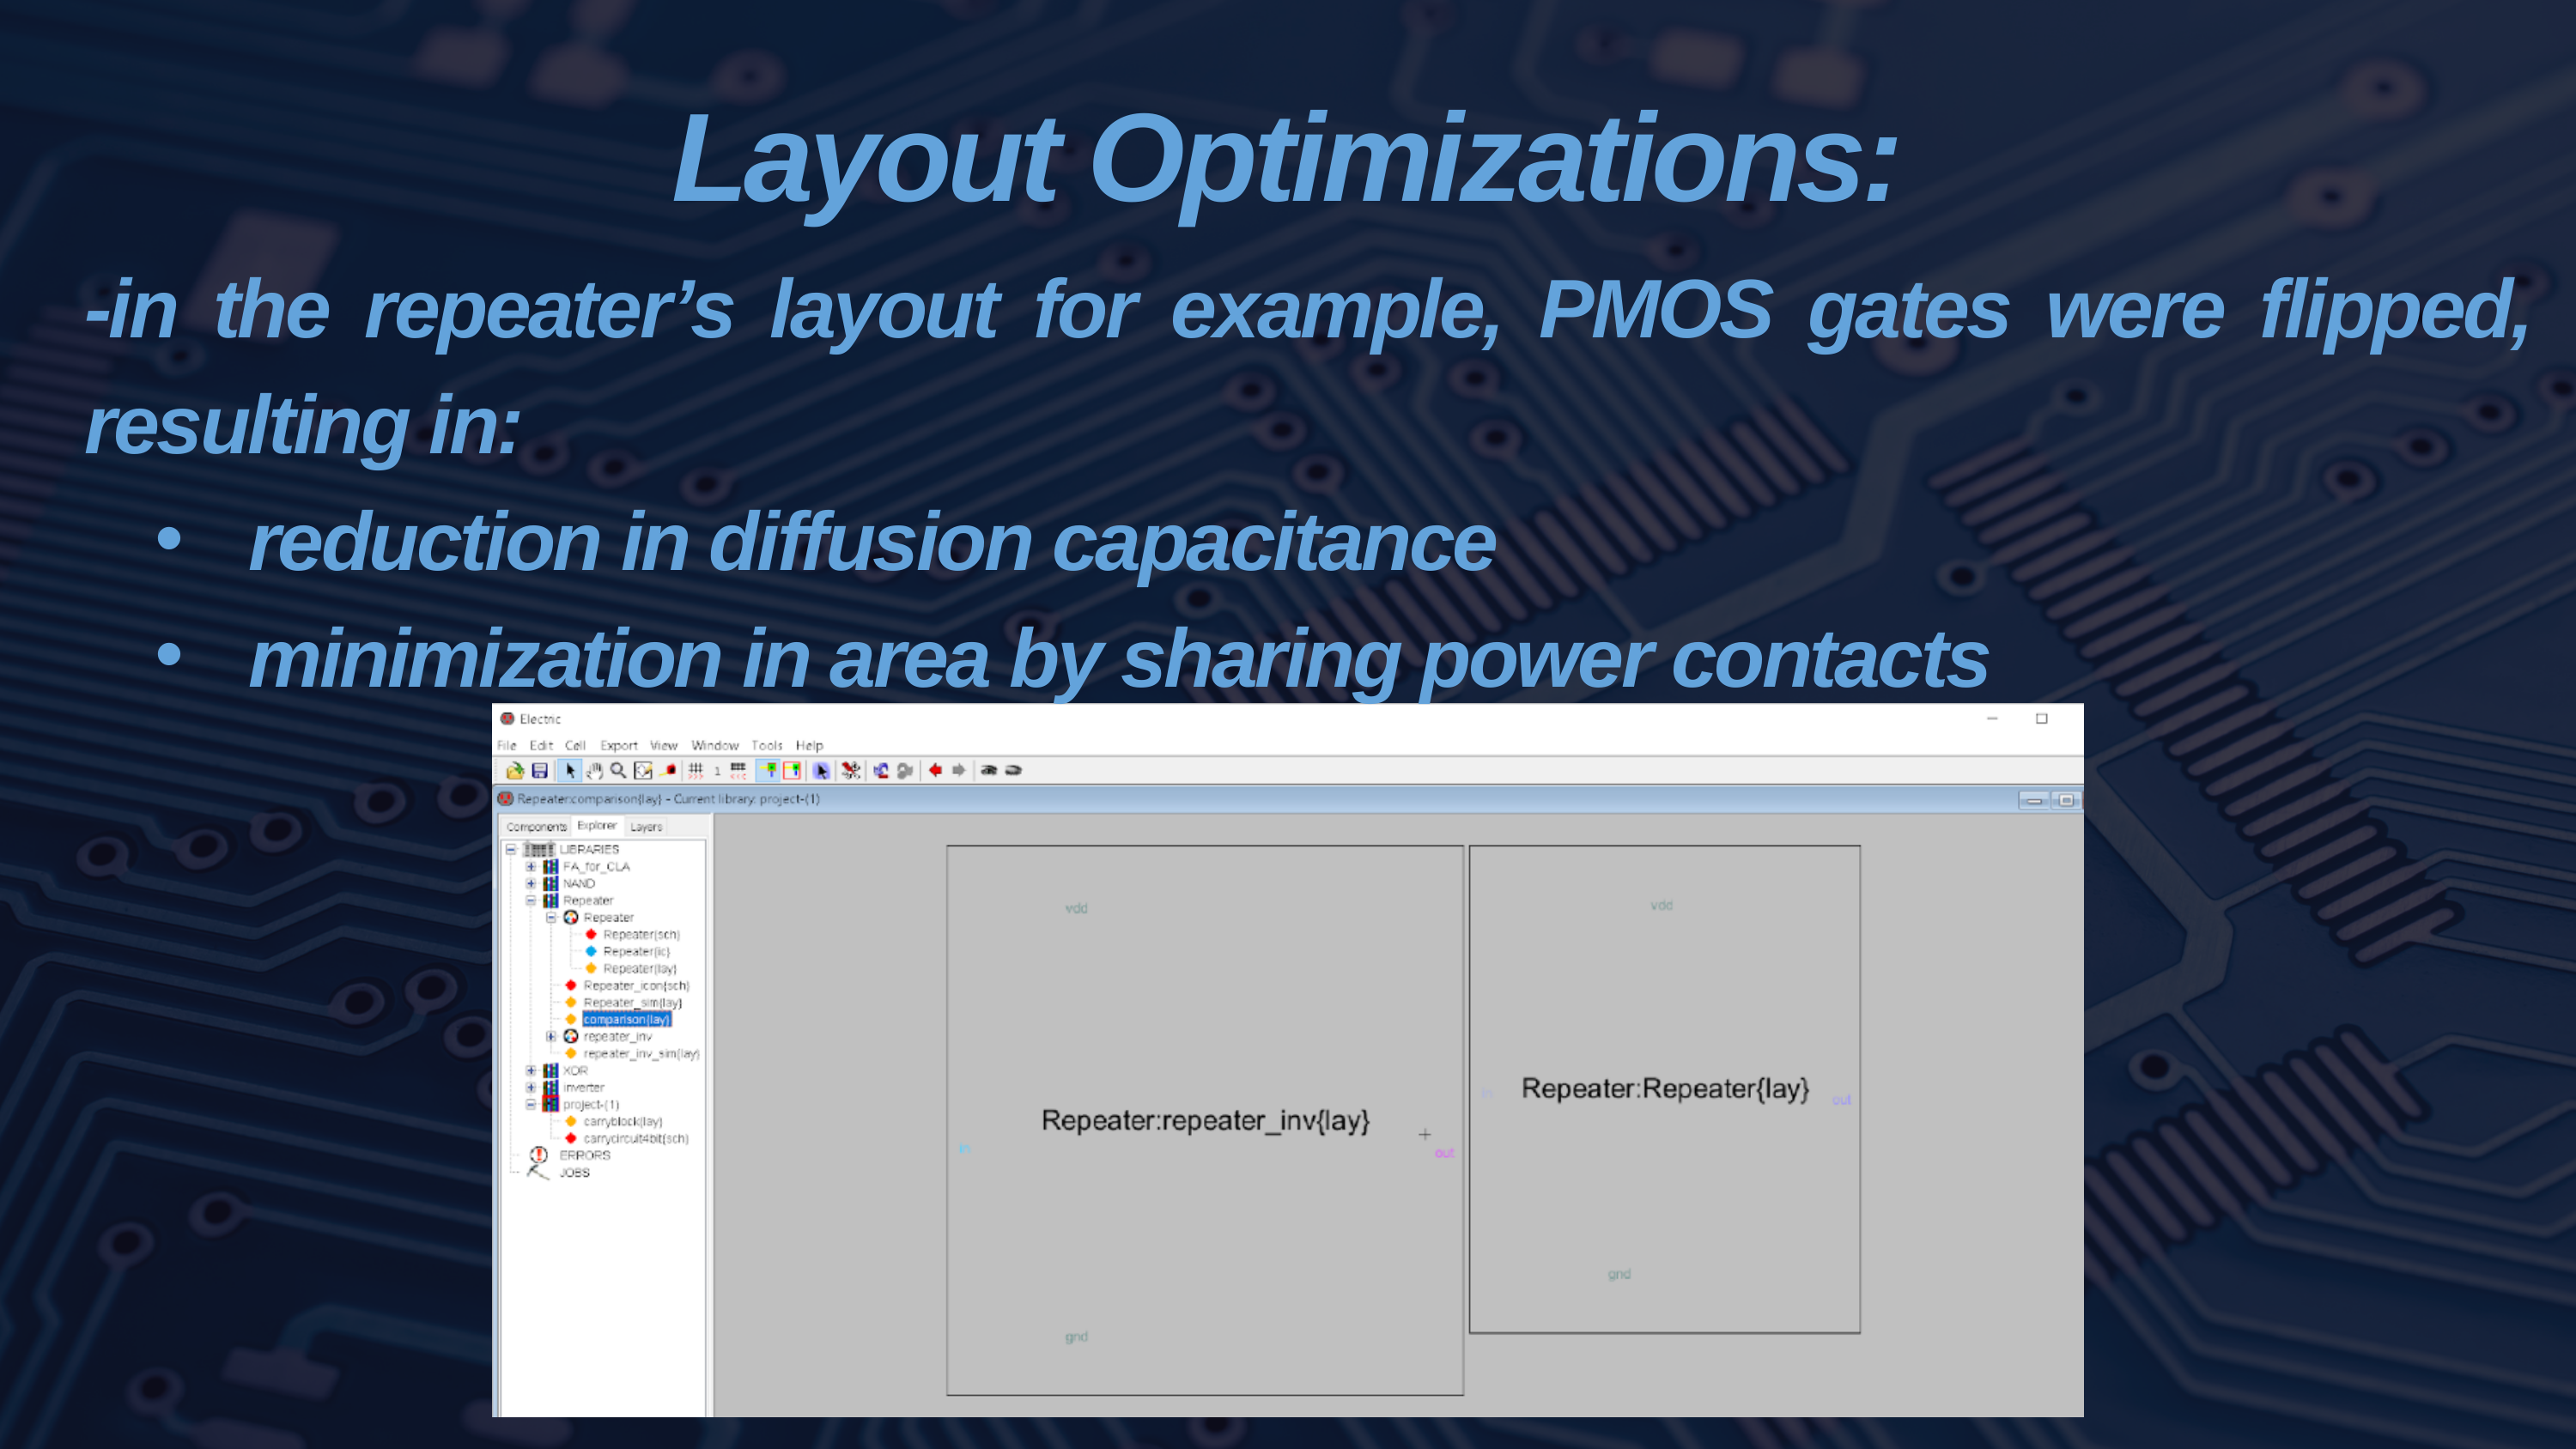

Layout Optimizations:
-in the repeater’s layout for example, PMOS gates were flipped, resulting in:
 reduction in diffusion capacitance
 minimization in area by sharing power contacts